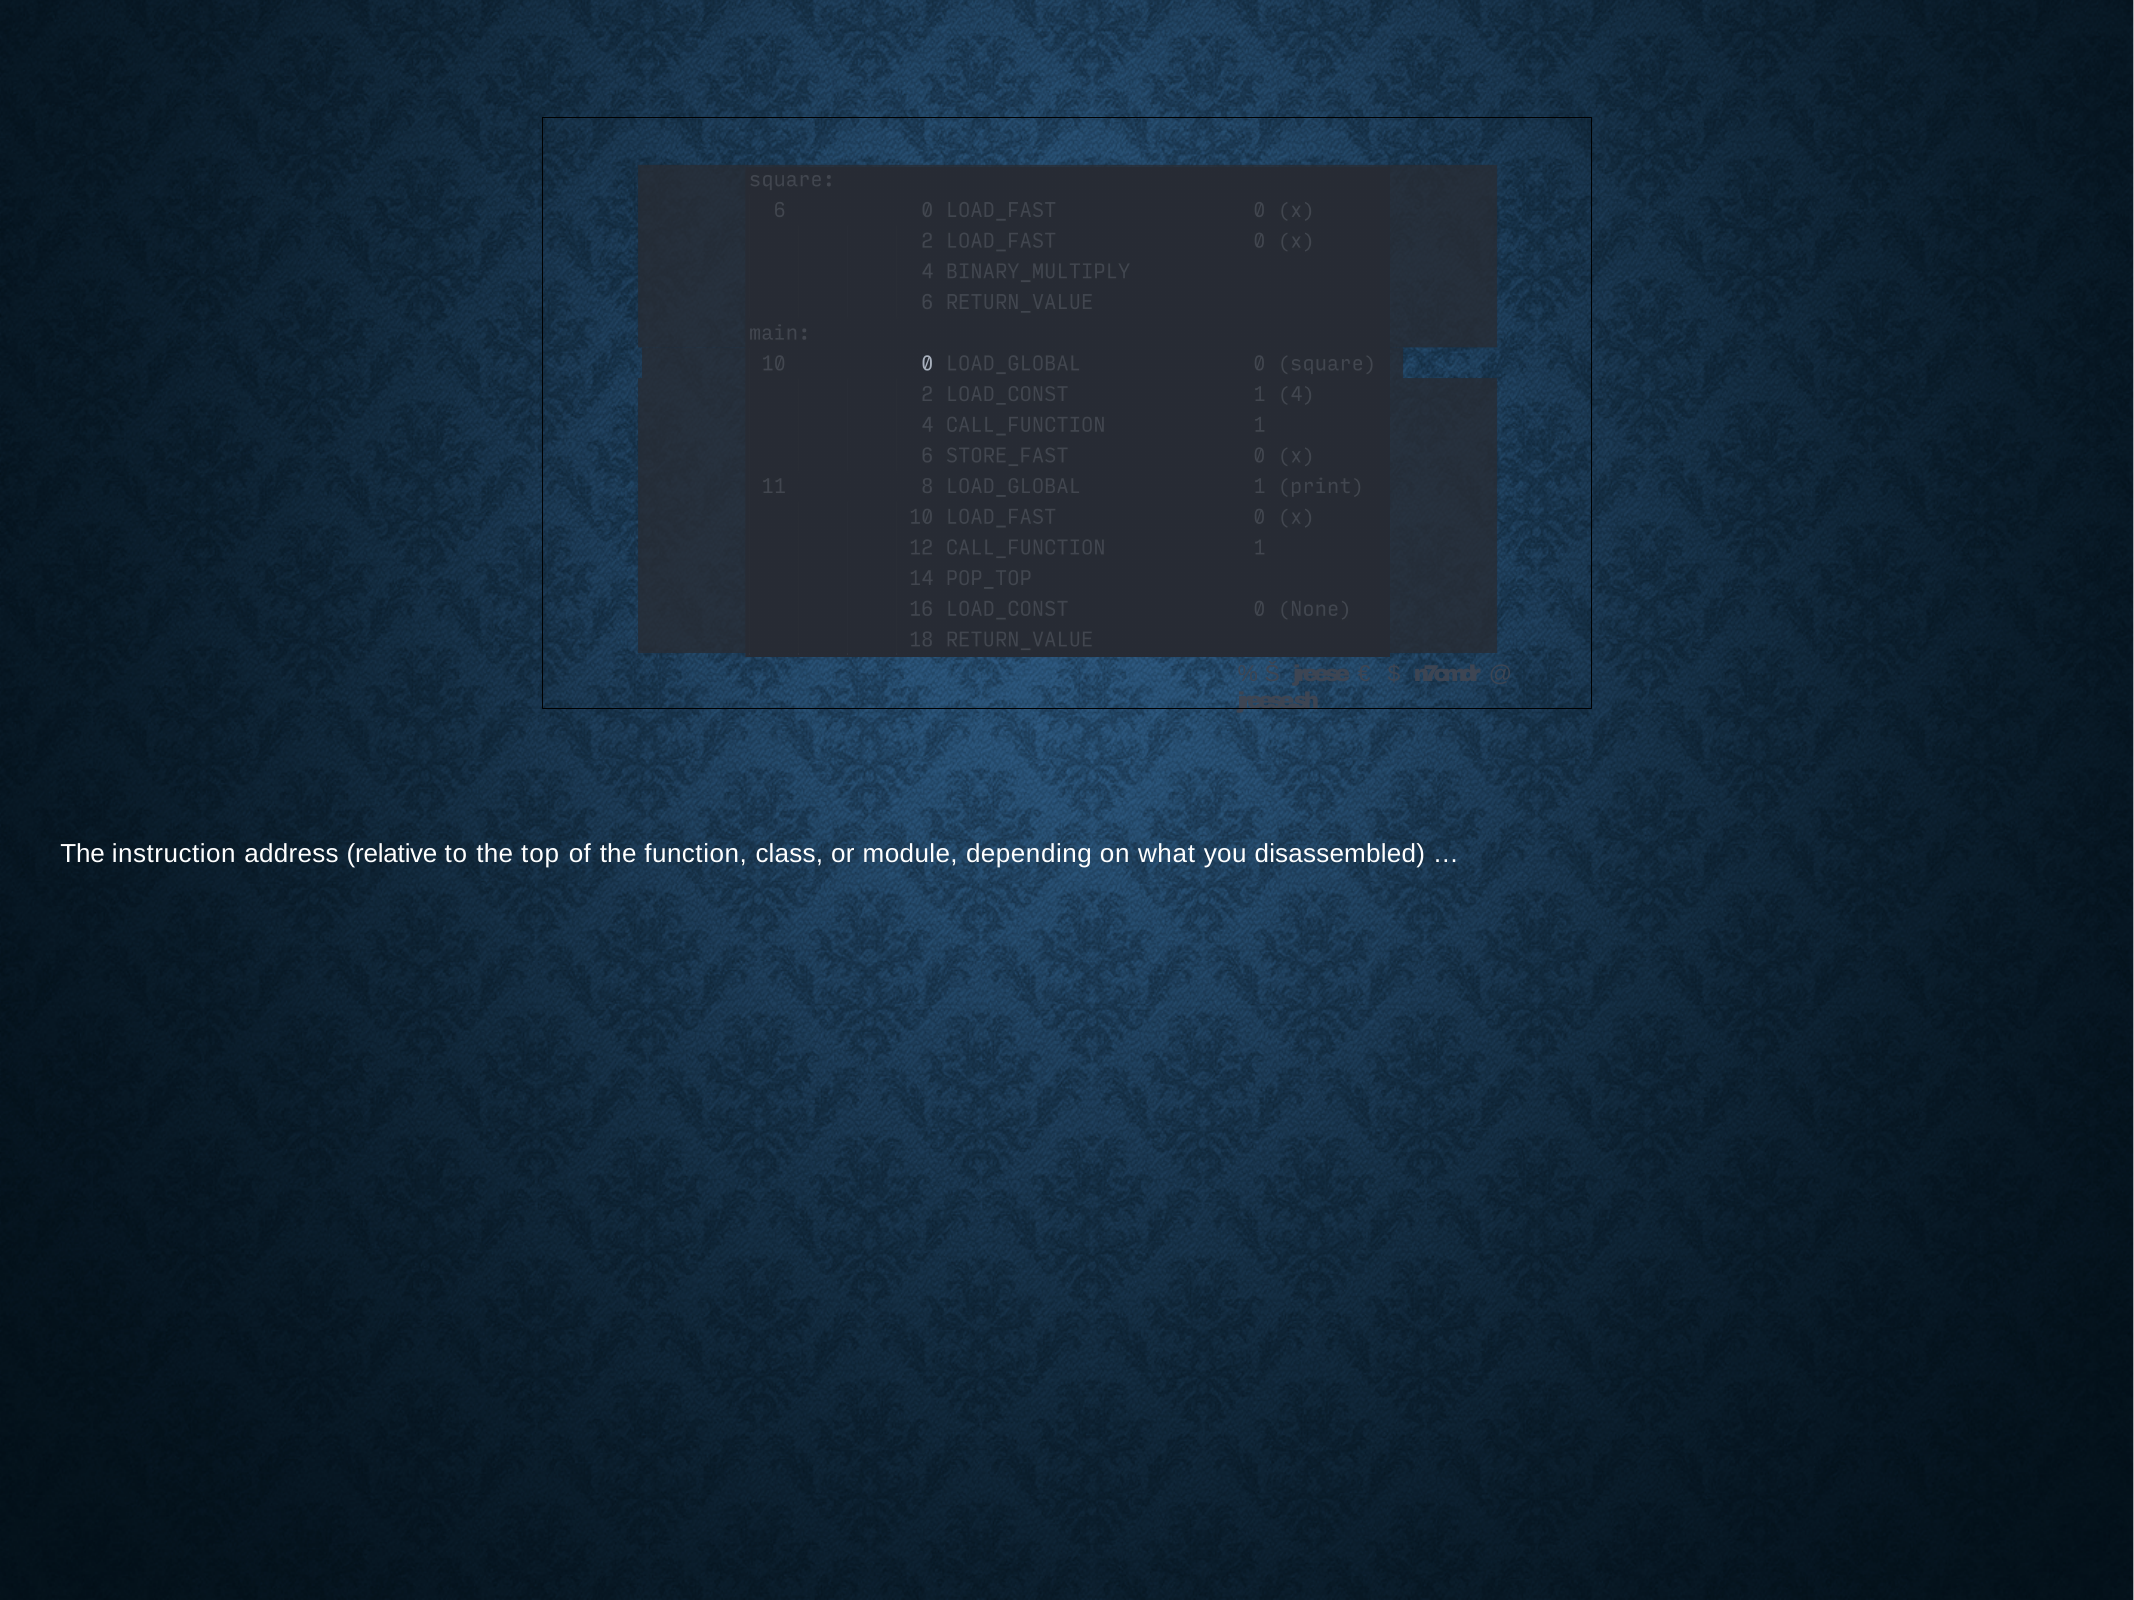

% Š jreese € $ n7cmdr @ jreese.sh
The instruction address (relative to the top of the function, class, or module, depending on what you disassembled) …